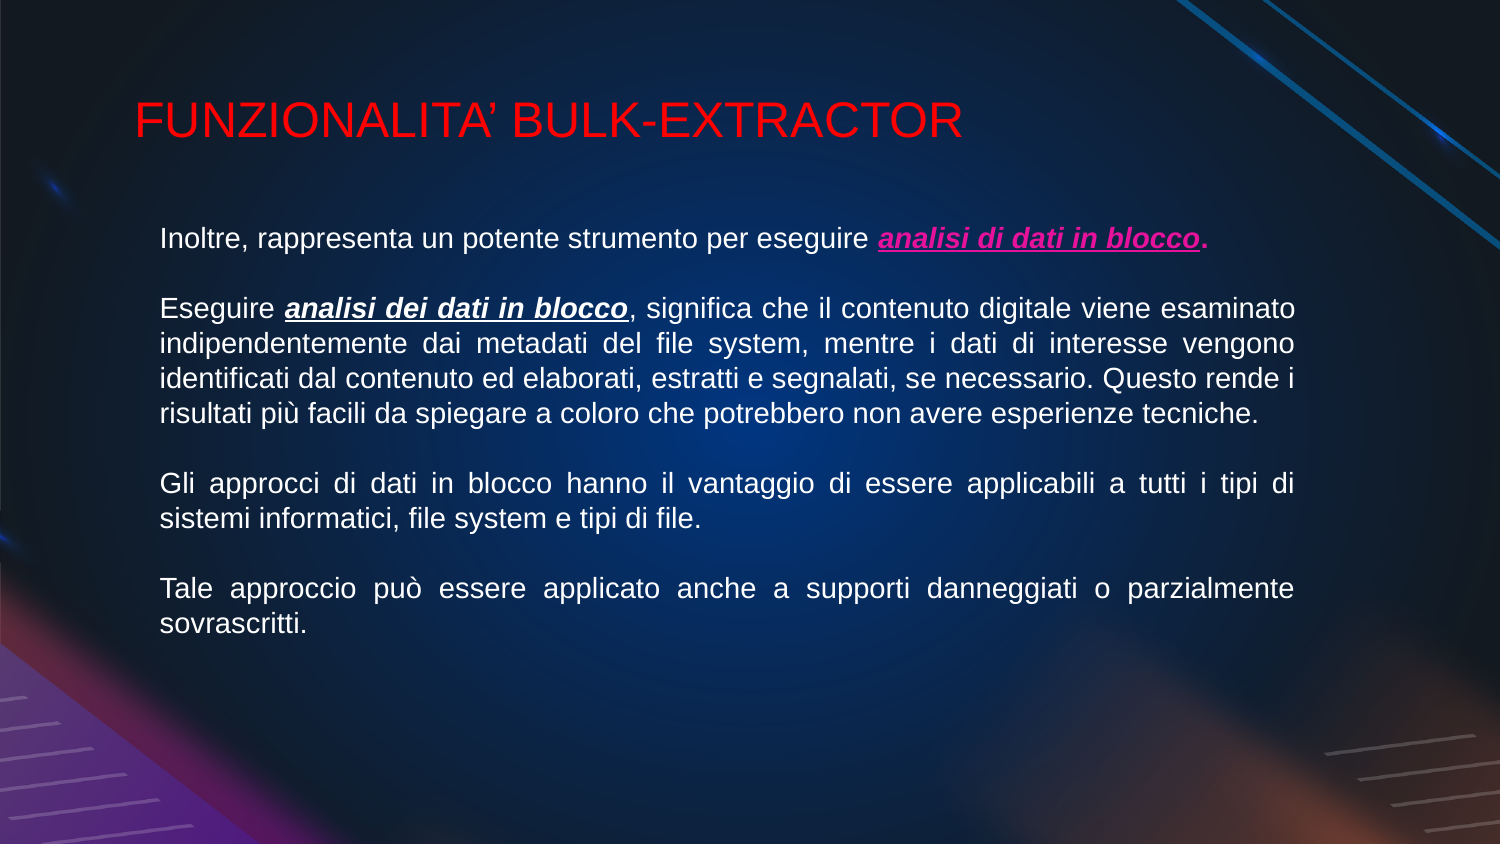

# FUNZIONALITA’ BULK-EXTRACTOR
Inoltre, rappresenta un potente strumento per eseguire analisi di dati in blocco.

Eseguire analisi dei dati in blocco, significa che il contenuto digitale viene esaminato indipendentemente dai metadati del file system, mentre i dati di interesse vengono identificati dal contenuto ed elaborati, estratti e segnalati, se necessario. Questo rende i risultati più facili da spiegare a coloro che potrebbero non avere esperienze tecniche.

Gli approcci di dati in blocco hanno il vantaggio di essere applicabili a tutti i tipi di sistemi informatici, file system e tipi di file.

Tale approccio può essere applicato anche a supporti danneggiati o parzialmente sovrascritti.